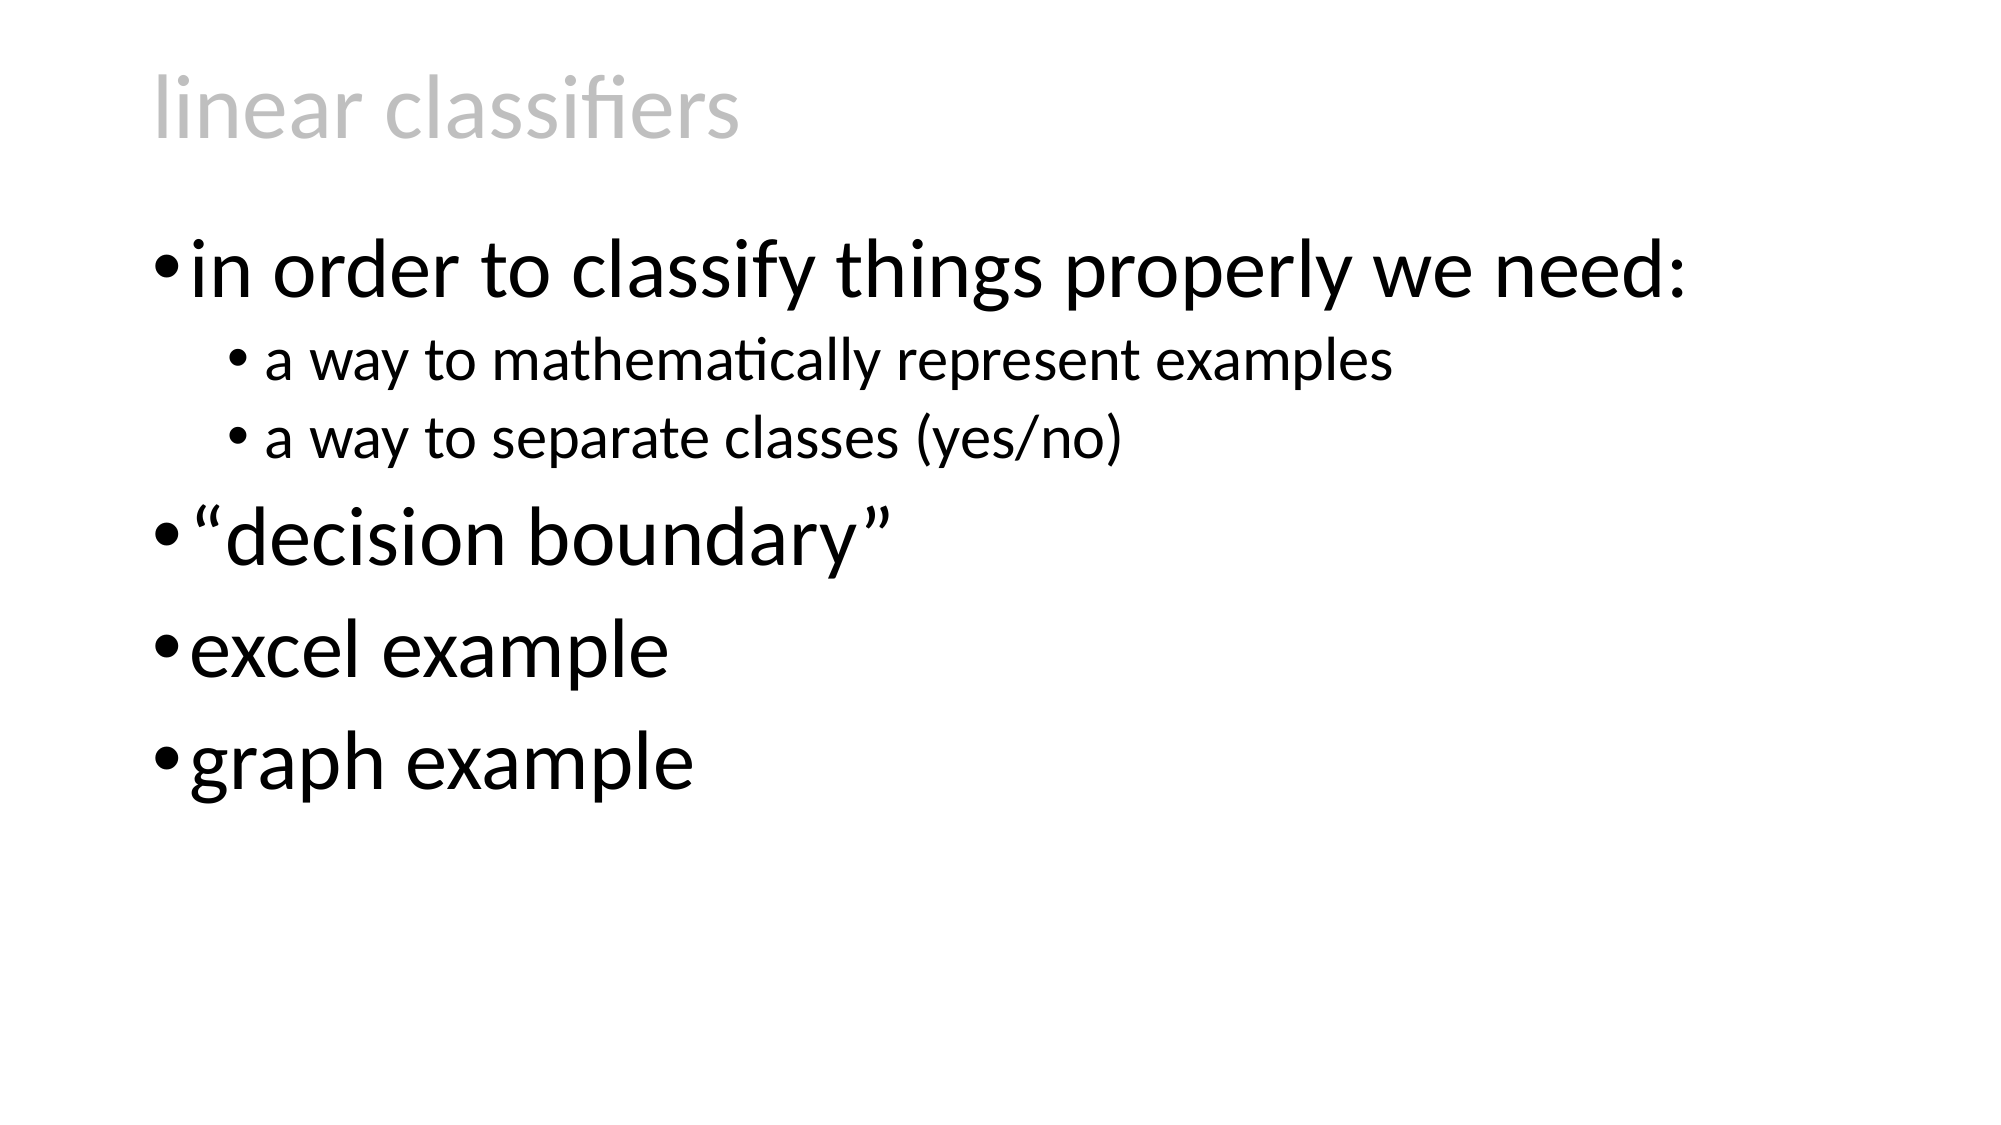

# linear classifiers
in order to classify things properly we need:
a way to mathematically represent examples
a way to separate classes (yes/no)
“decision boundary”
excel example
graph example